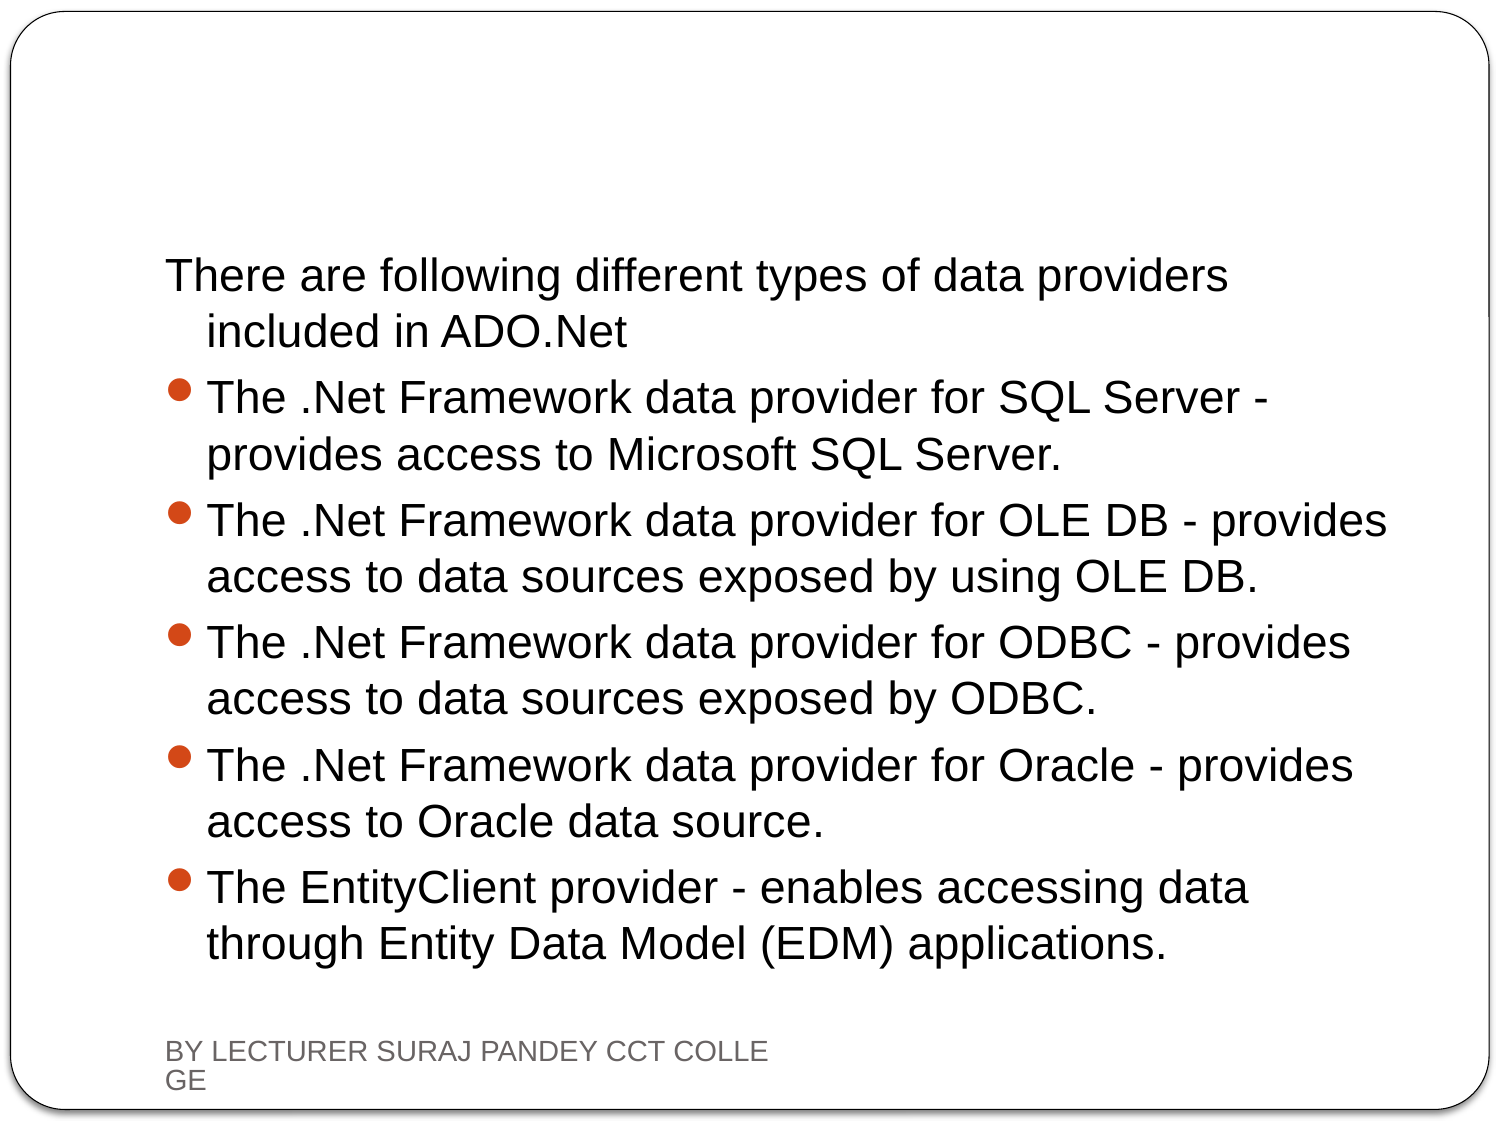

#
There are following different types of data providers included in ADO.Net
The .Net Framework data provider for SQL Server - provides access to Microsoft SQL Server.
The .Net Framework data provider for OLE DB - provides access to data sources exposed by using OLE DB.
The .Net Framework data provider for ODBC - provides access to data sources exposed by ODBC.
The .Net Framework data provider for Oracle - provides access to Oracle data source.
The EntityClient provider - enables accessing data through Entity Data Model (EDM) applications.

BY LECTURER SURAJ PANDEY CCT COLLEGE